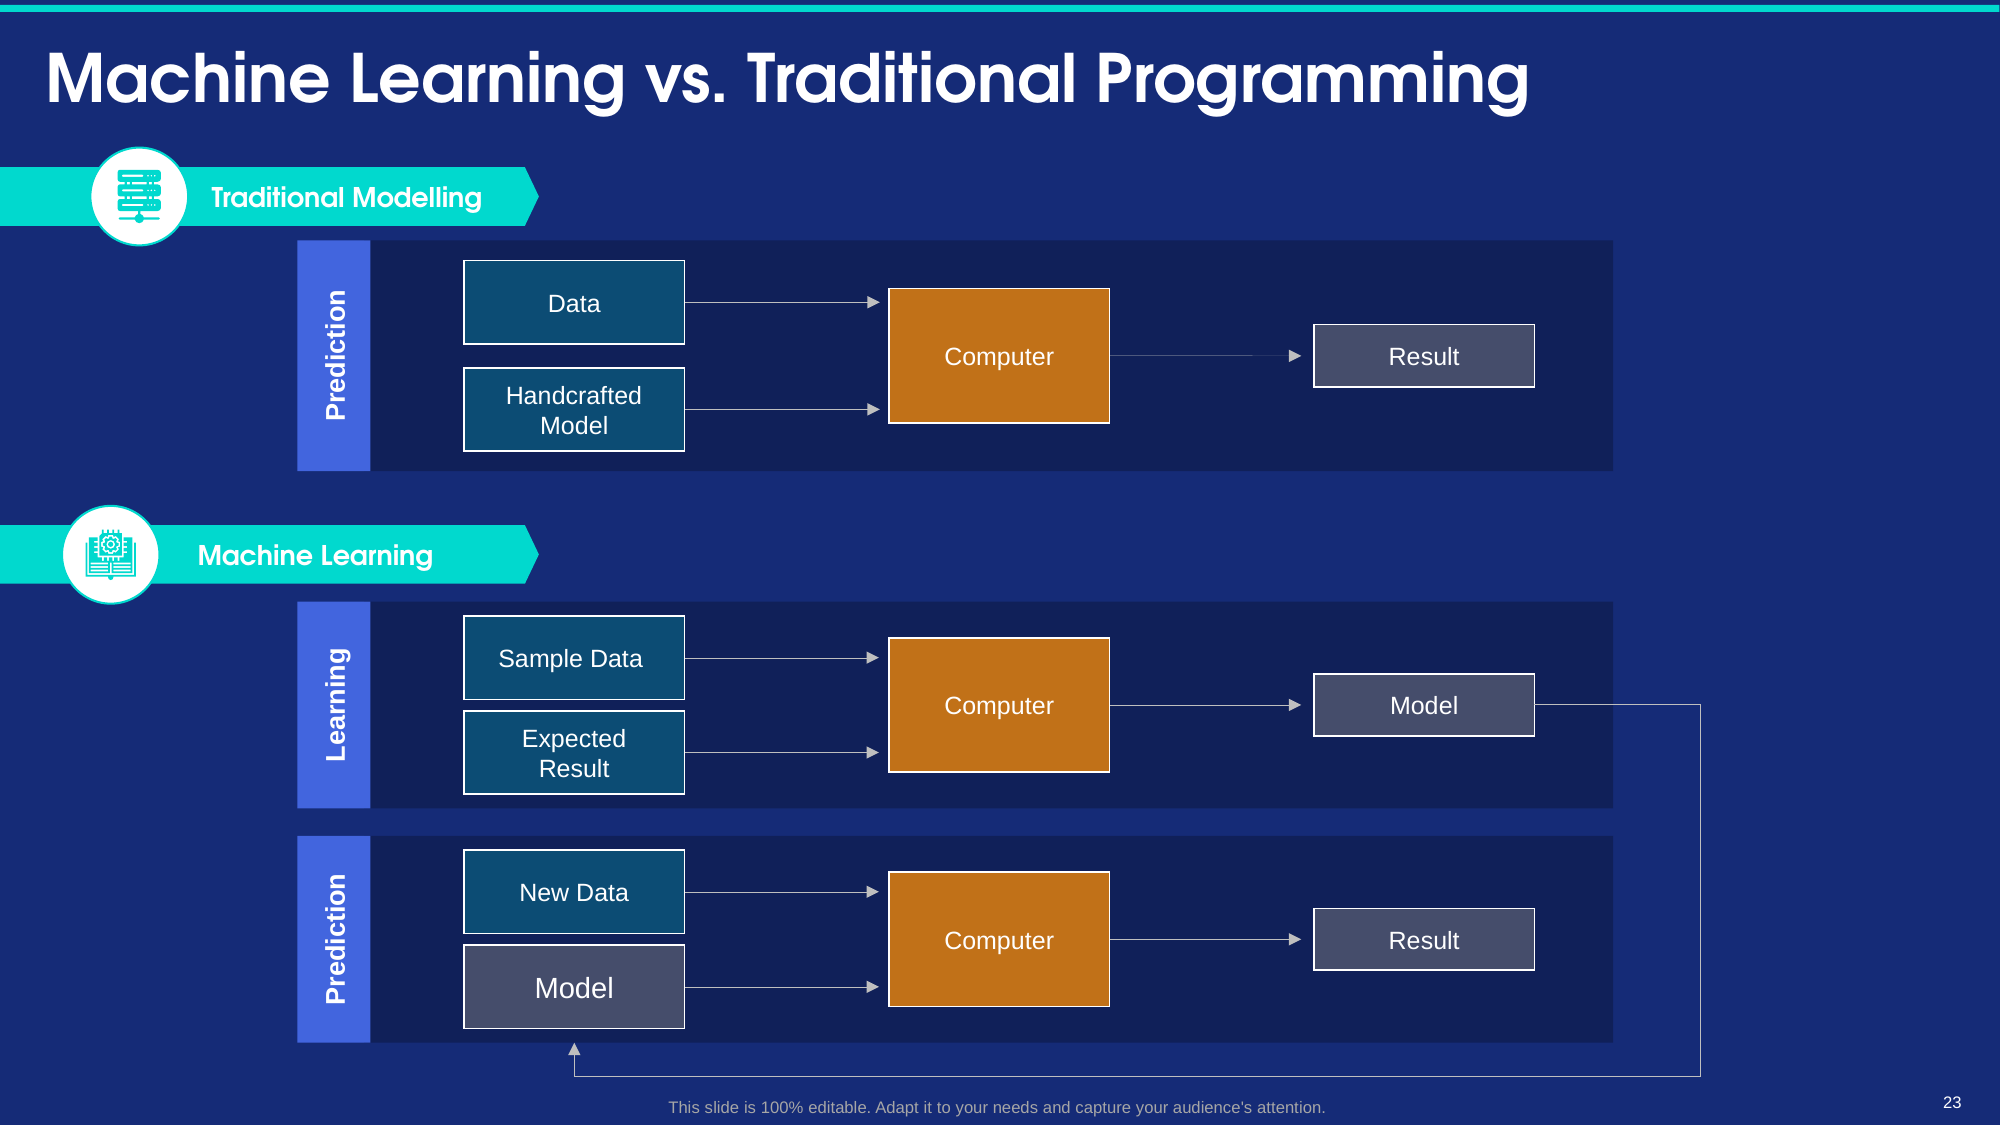

# Machine Learning vs. Traditional Programming

Traditional Modelling

Data

Computer

Prediction
Result
Handcrafted
Model

Machine Learning

Sample Data

Computer

Learning
Model

Expected
Result

New Data

Computer

Prediction
Result

Model
This slide is 100% editable. Adapt it to your needs and capture your audience's attention.
23